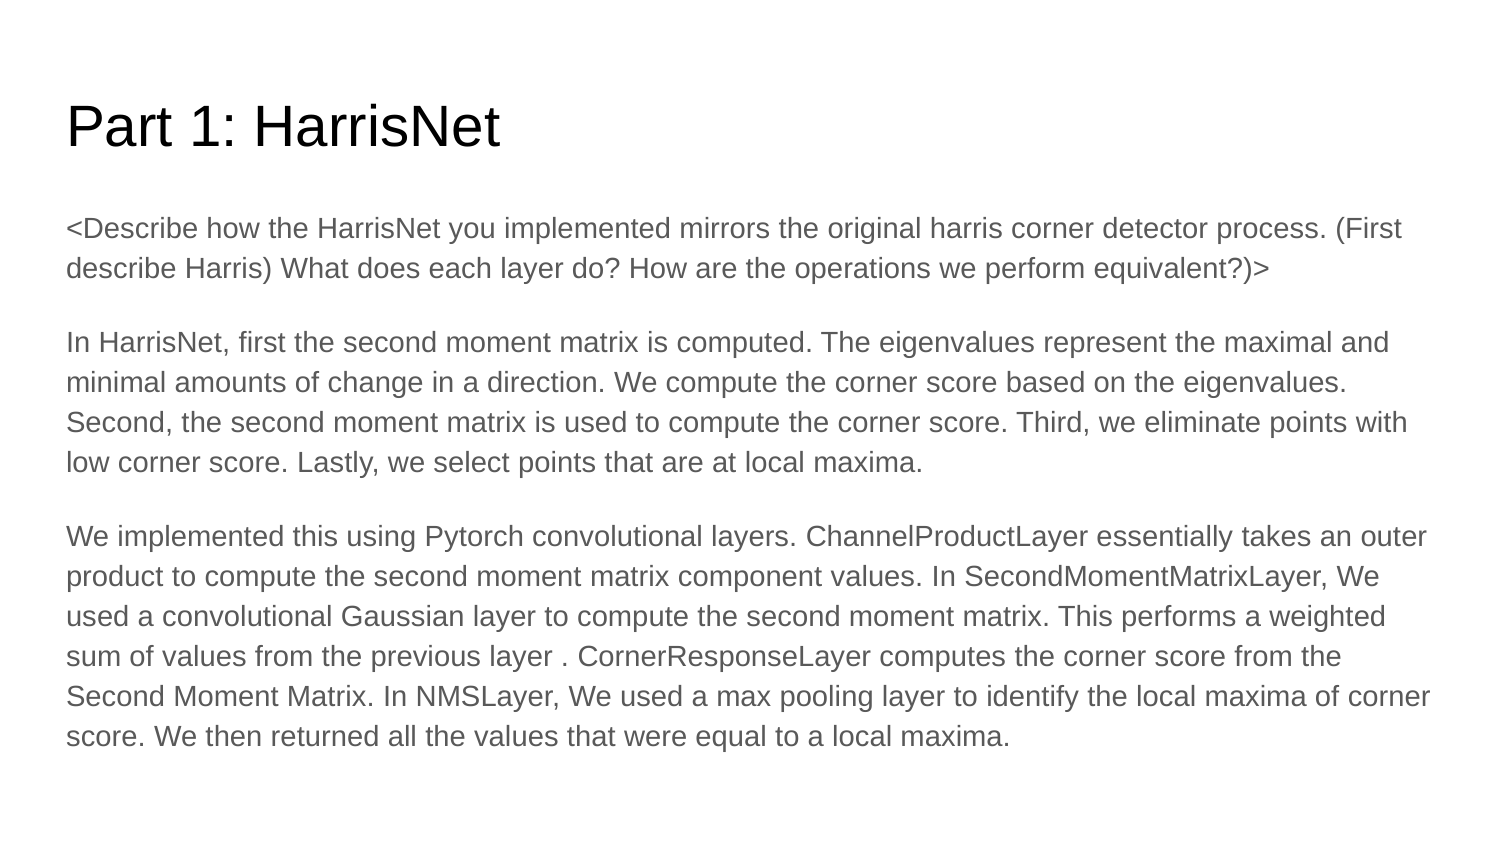

# Part 1: HarrisNet
<Describe how the HarrisNet you implemented mirrors the original harris corner detector process. (First describe Harris) What does each layer do? How are the operations we perform equivalent?)>
In HarrisNet, first the second moment matrix is computed. The eigenvalues represent the maximal and minimal amounts of change in a direction. We compute the corner score based on the eigenvalues. Second, the second moment matrix is used to compute the corner score. Third, we eliminate points with low corner score. Lastly, we select points that are at local maxima.
We implemented this using Pytorch convolutional layers. ChannelProductLayer essentially takes an outer product to compute the second moment matrix component values. In SecondMomentMatrixLayer, We used a convolutional Gaussian layer to compute the second moment matrix. This performs a weighted sum of values from the previous layer . CornerResponseLayer computes the corner score from the Second Moment Matrix. In NMSLayer, We used a max pooling layer to identify the local maxima of corner score. We then returned all the values that were equal to a local maxima.